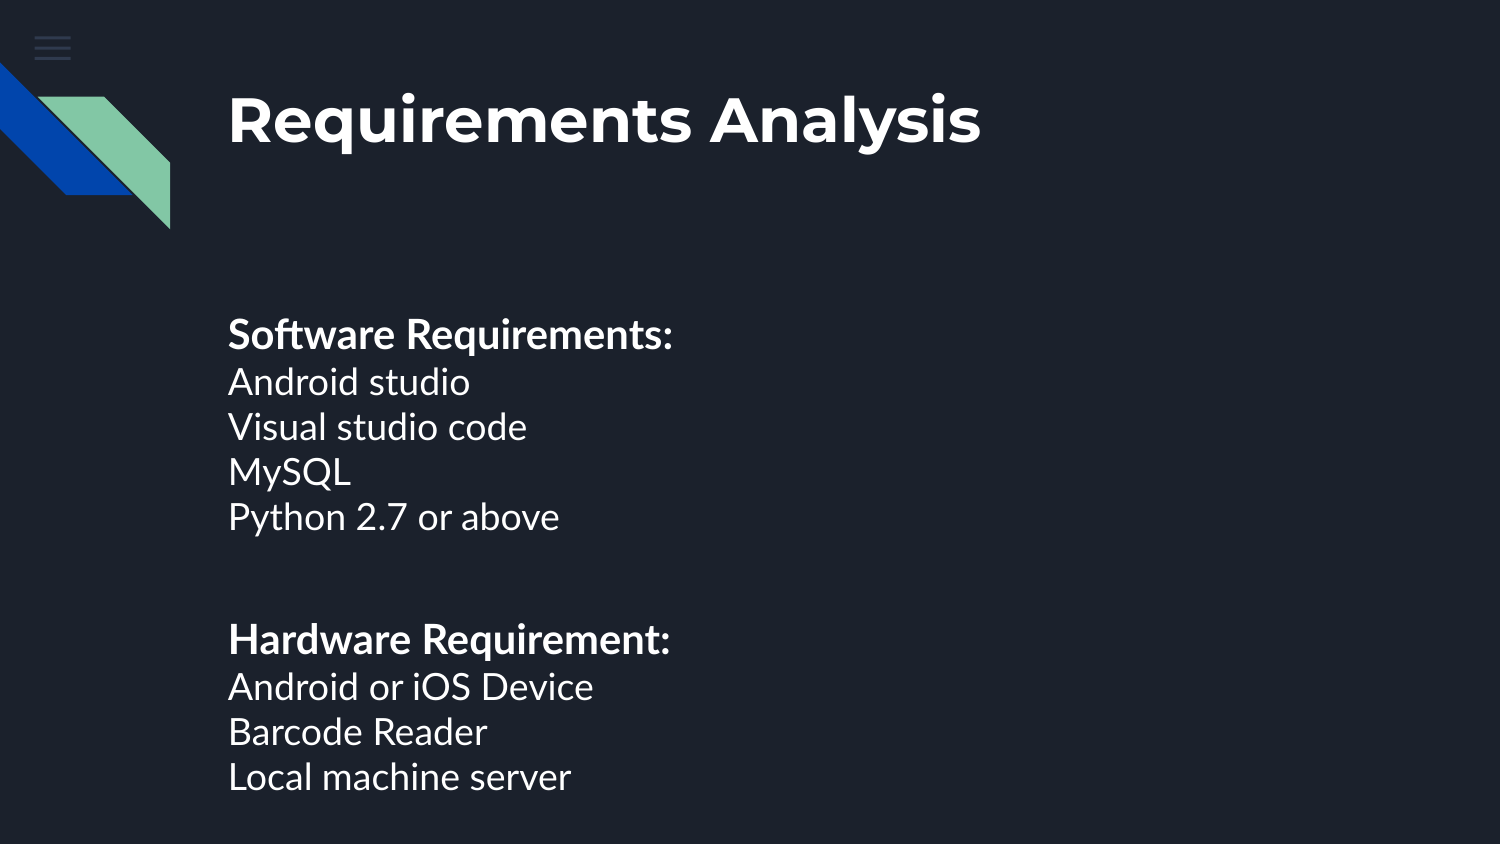

# Requirements Analysis
Software Requirements:
Android studio
Visual studio code
MySQL
Python 2.7 or above

Hardware Requirement:
Android or iOS Device
Barcode Reader
Local machine server